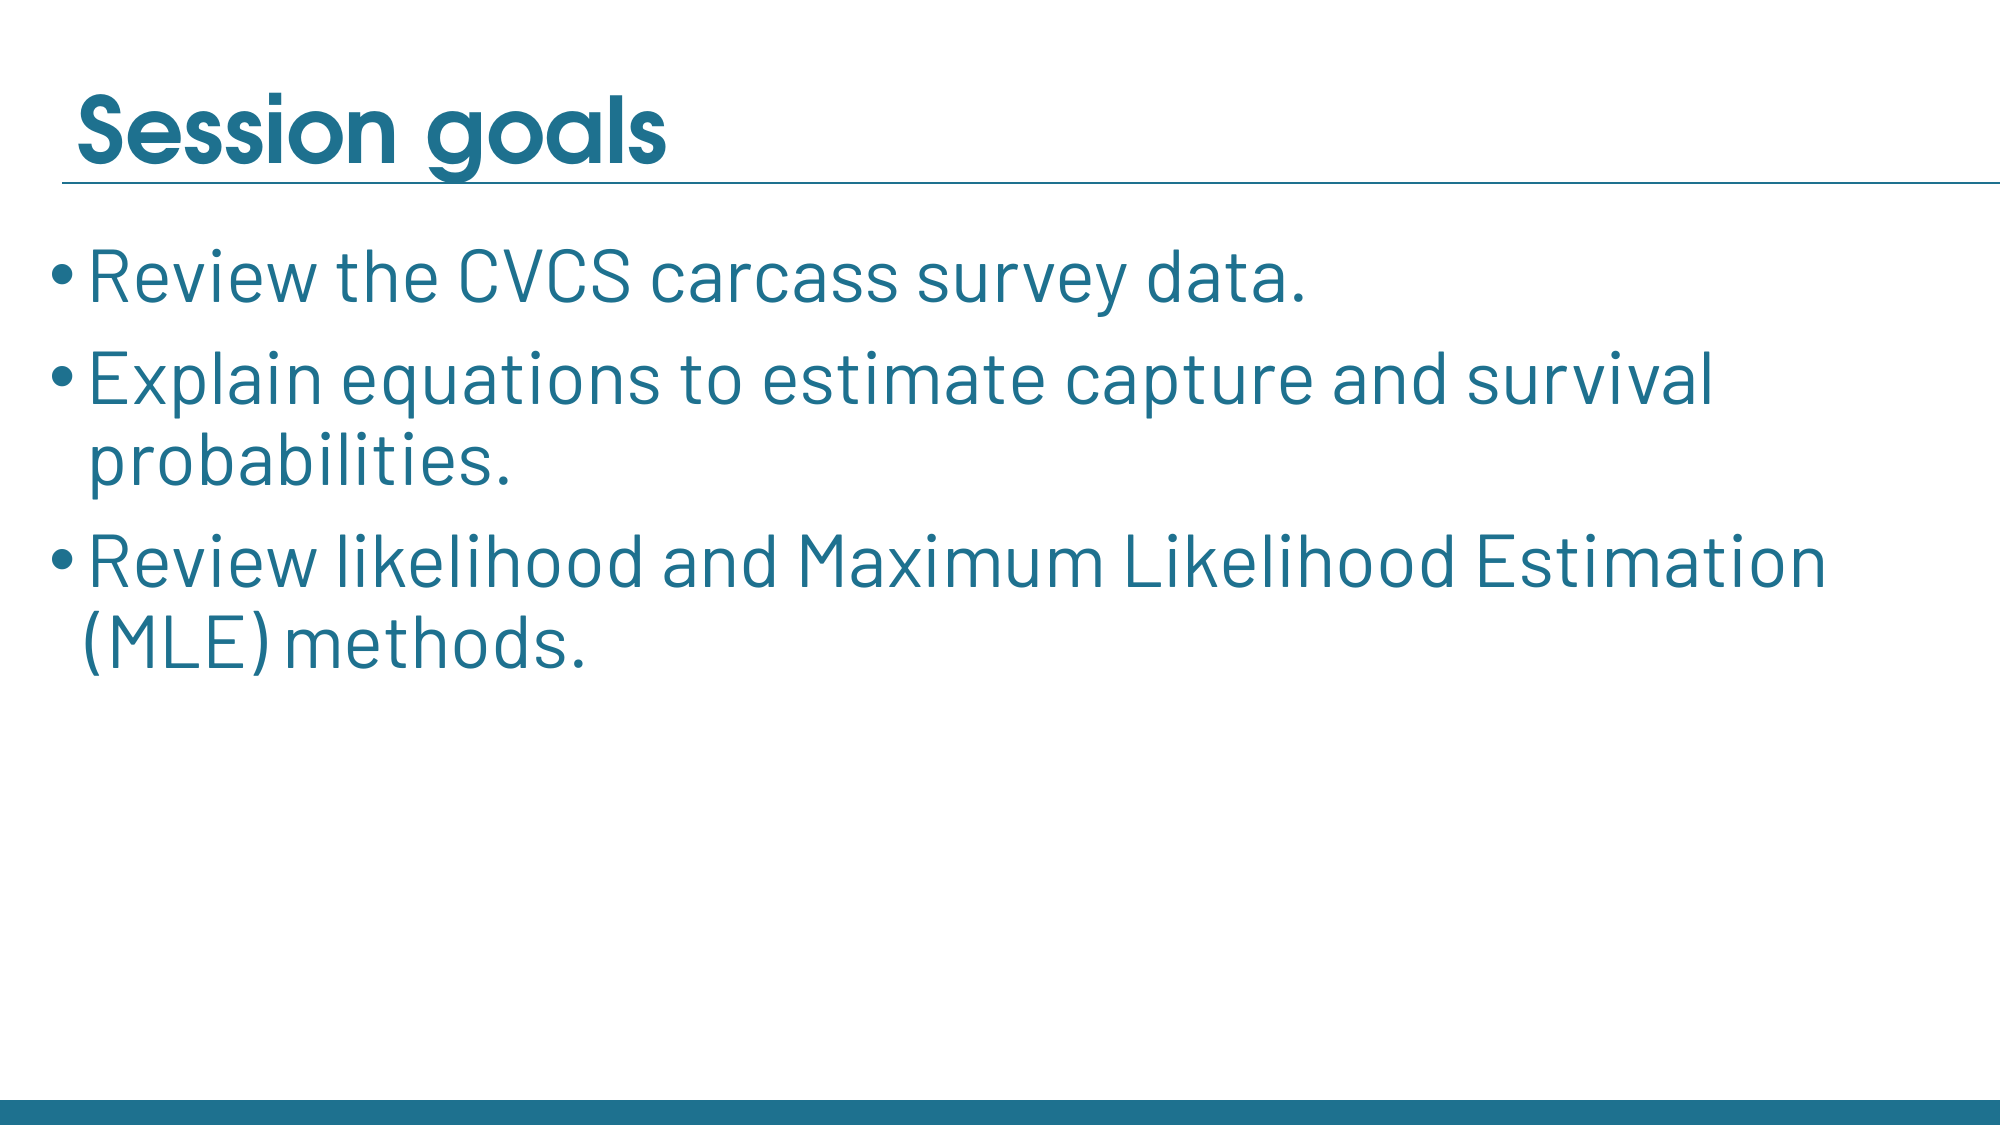

# Session goals
Review the CVCS carcass survey data.
Explain equations to estimate capture and survival probabilities.
Review likelihood and Maximum Likelihood Estimation (MLE) methods.